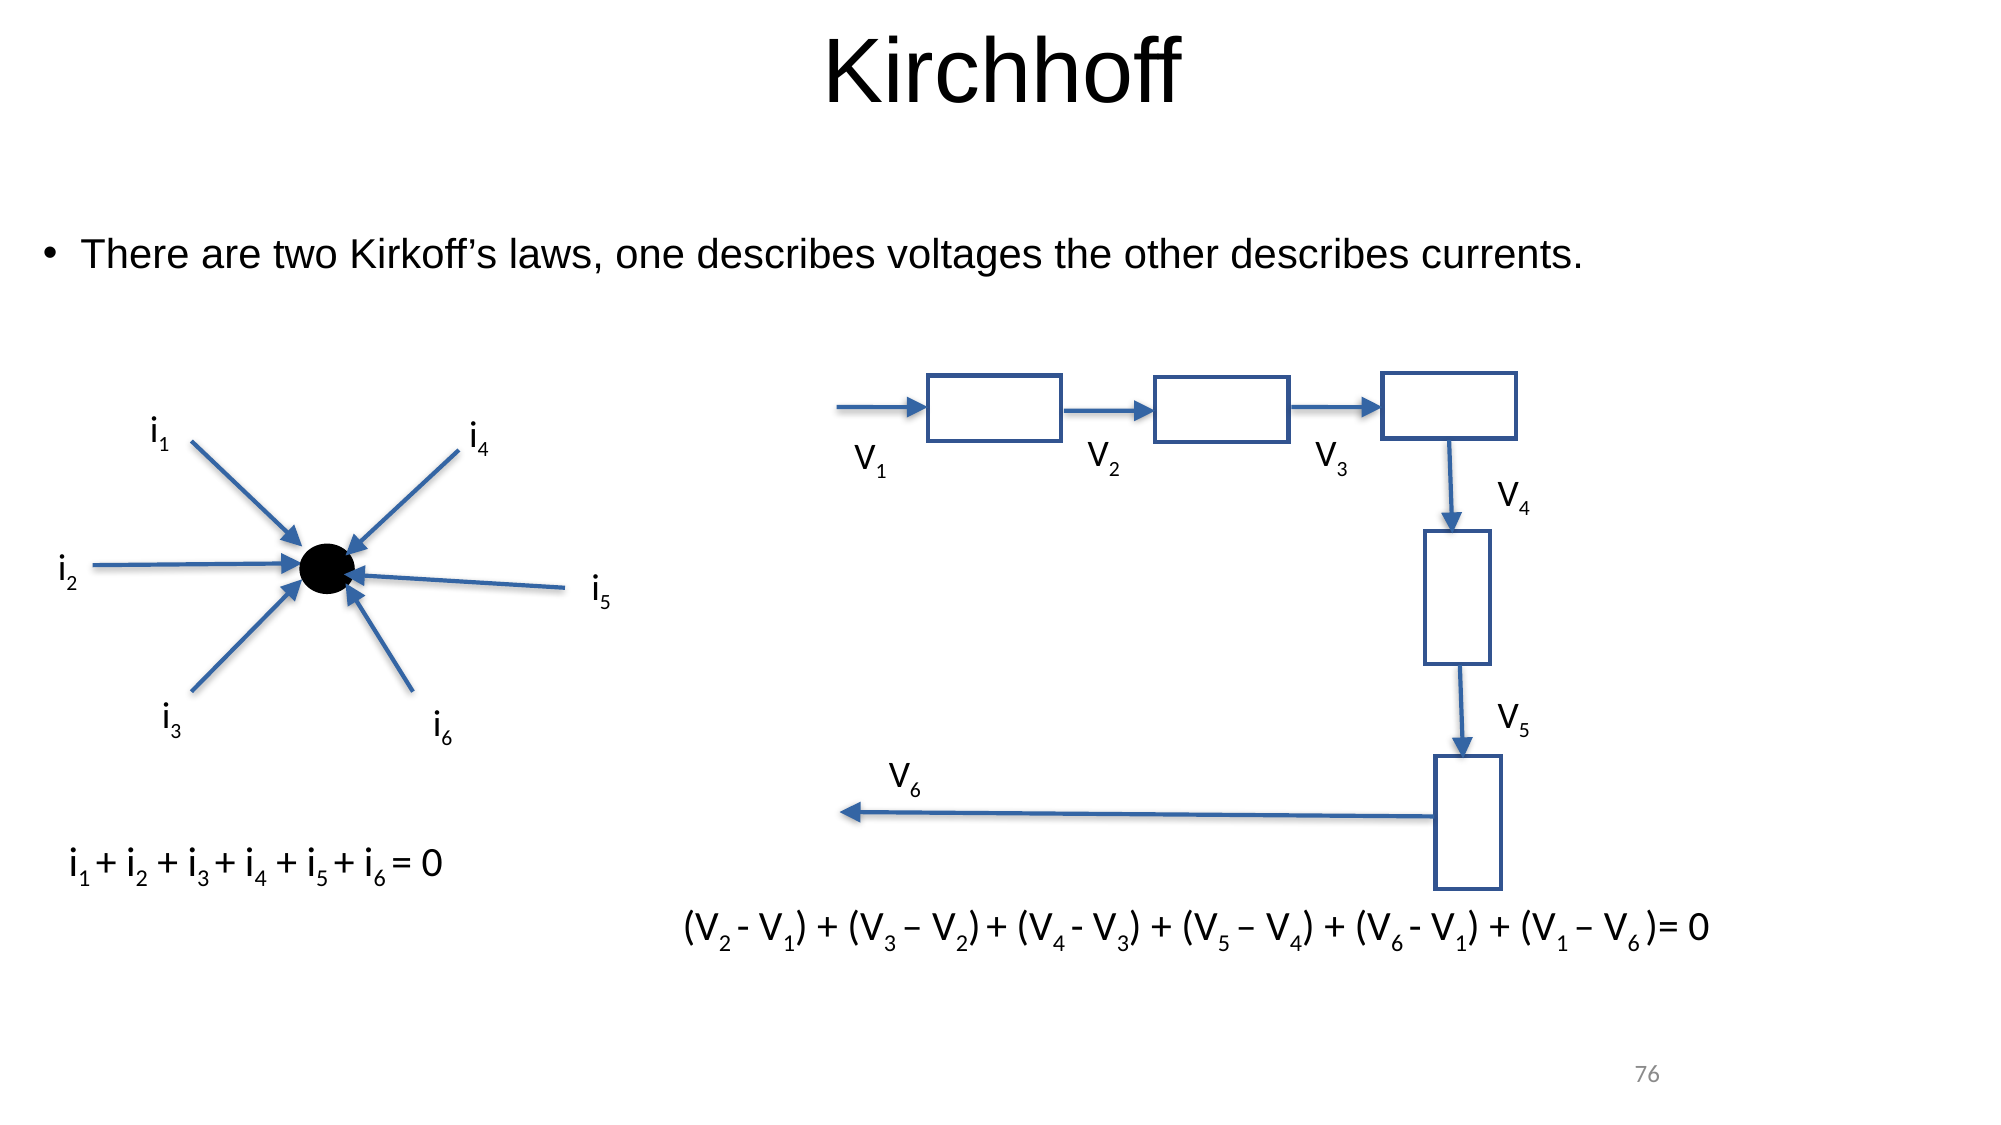

# Kirchhoff
There are two Kirkoff’s laws, one describes voltages the other describes currents.

i1
i4

V2
V3
V1

V4

i2

i5

V5
i3
i6
V6

i1 + i2 + i3 + i4 + i5 + i6 = 0

(V2 - V1) + (V3 – V2) + (V4 - V3) + (V5 – V4) + (V6 - V1) + (V1 – V6 )= 0

76